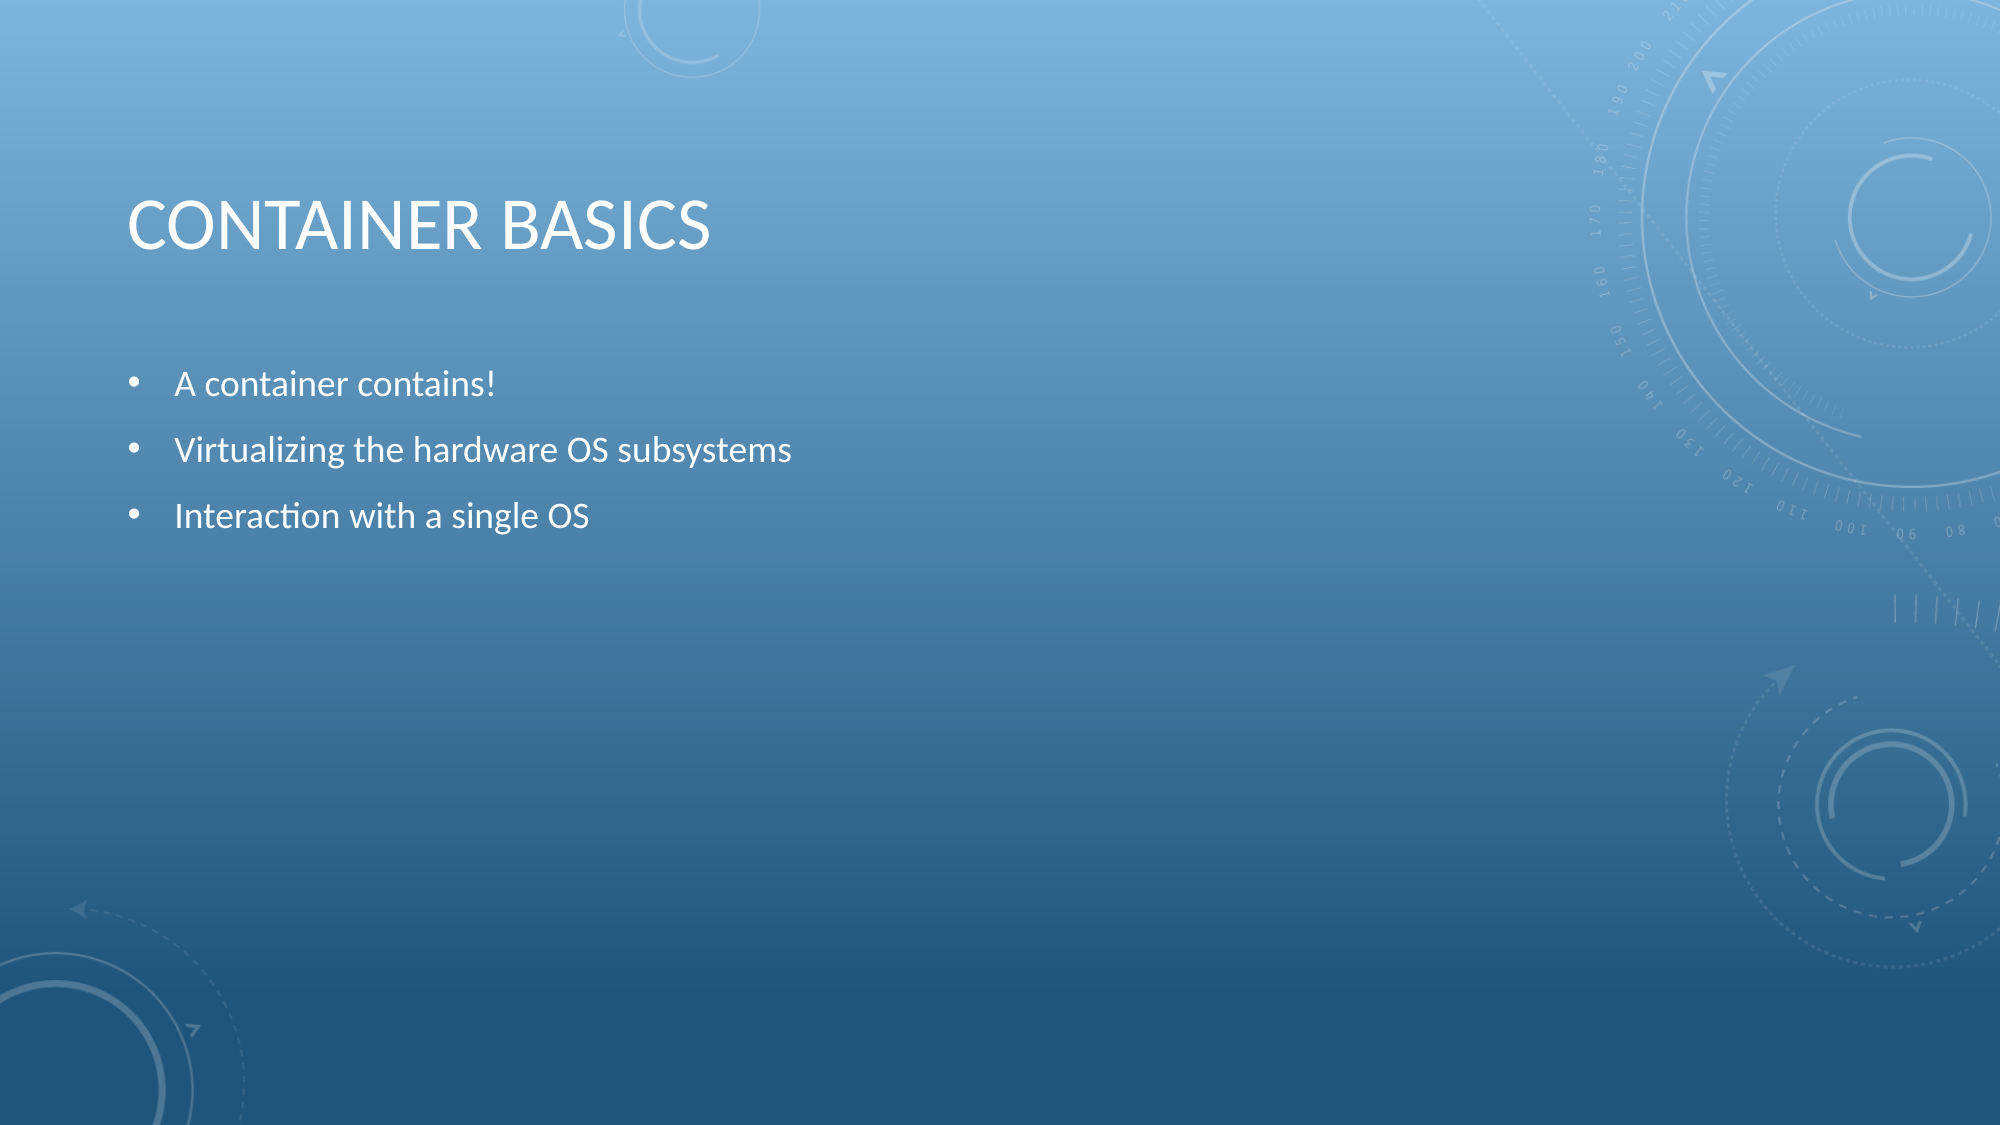

# Container basics
A container contains!
Virtualizing the hardware OS subsystems
Interaction with a single OS